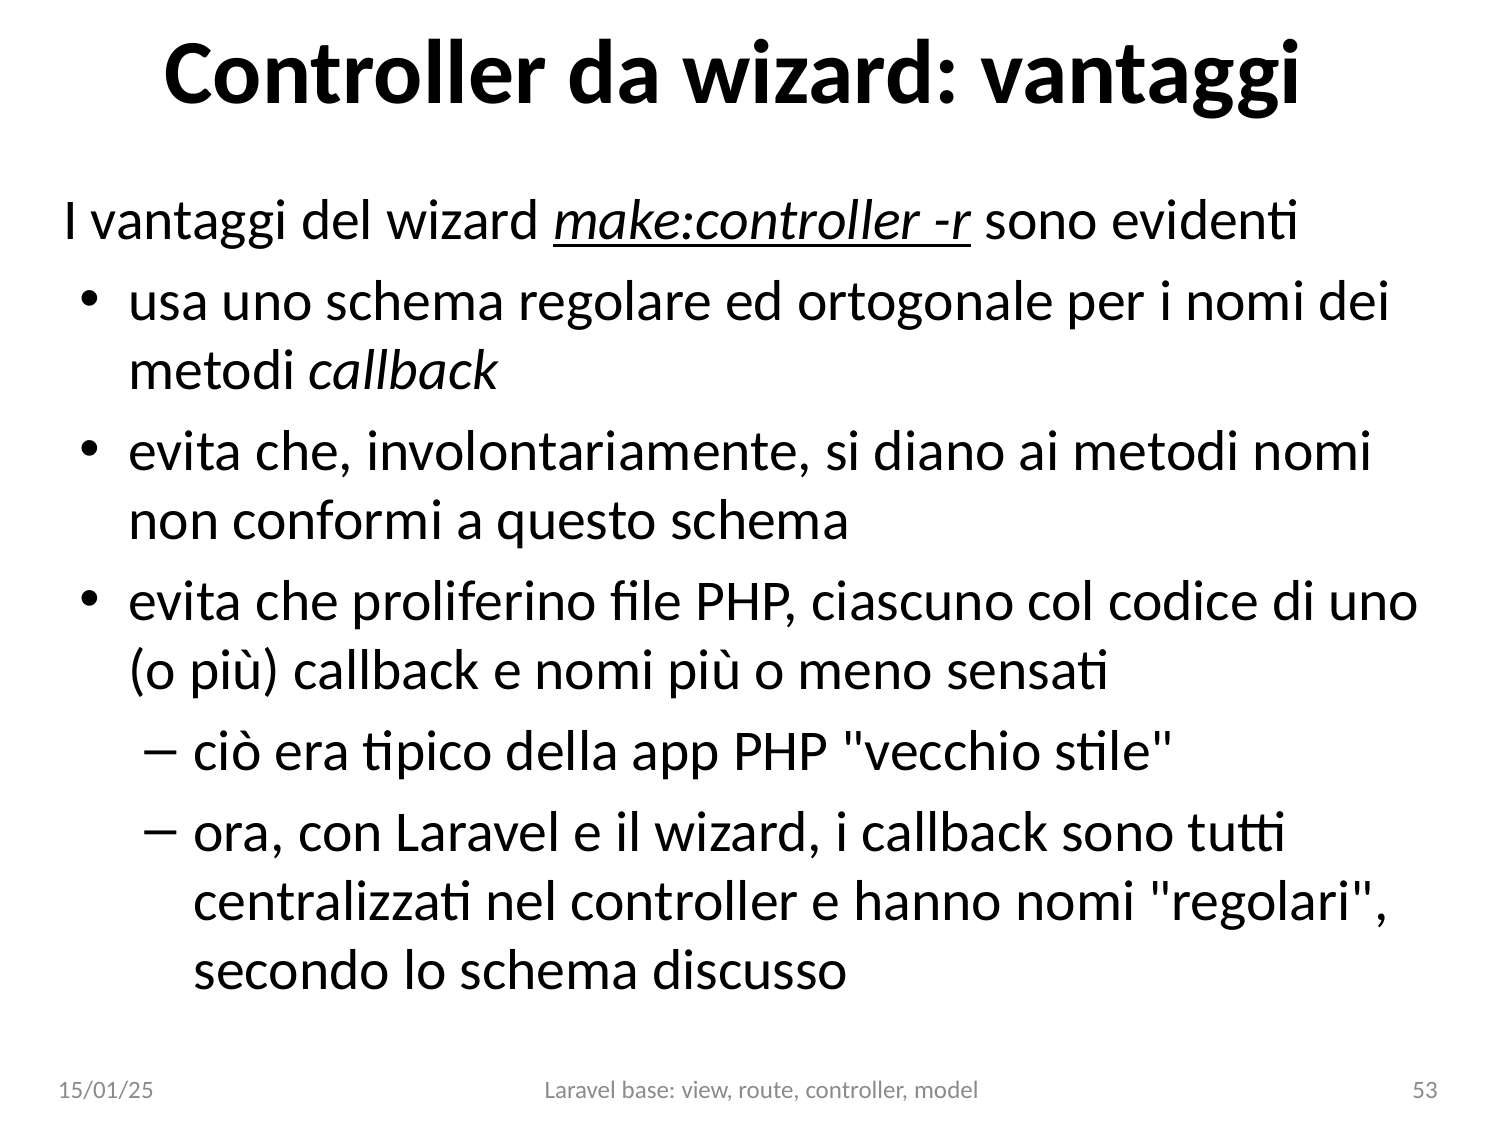

# Controller da wizard: vantaggi
I vantaggi del wizard make:controller -r sono evidenti
usa uno schema regolare ed ortogonale per i nomi dei metodi callback
evita che, involontariamente, si diano ai metodi nomi non conformi a questo schema
evita che proliferino file PHP, ciascuno col codice di uno (o più) callback e nomi più o meno sensati
ciò era tipico della app PHP "vecchio stile"
ora, con Laravel e il wizard, i callback sono tutti centralizzati nel controller e hanno nomi "regolari", secondo lo schema discusso
15/01/25
Laravel base: view, route, controller, model
53